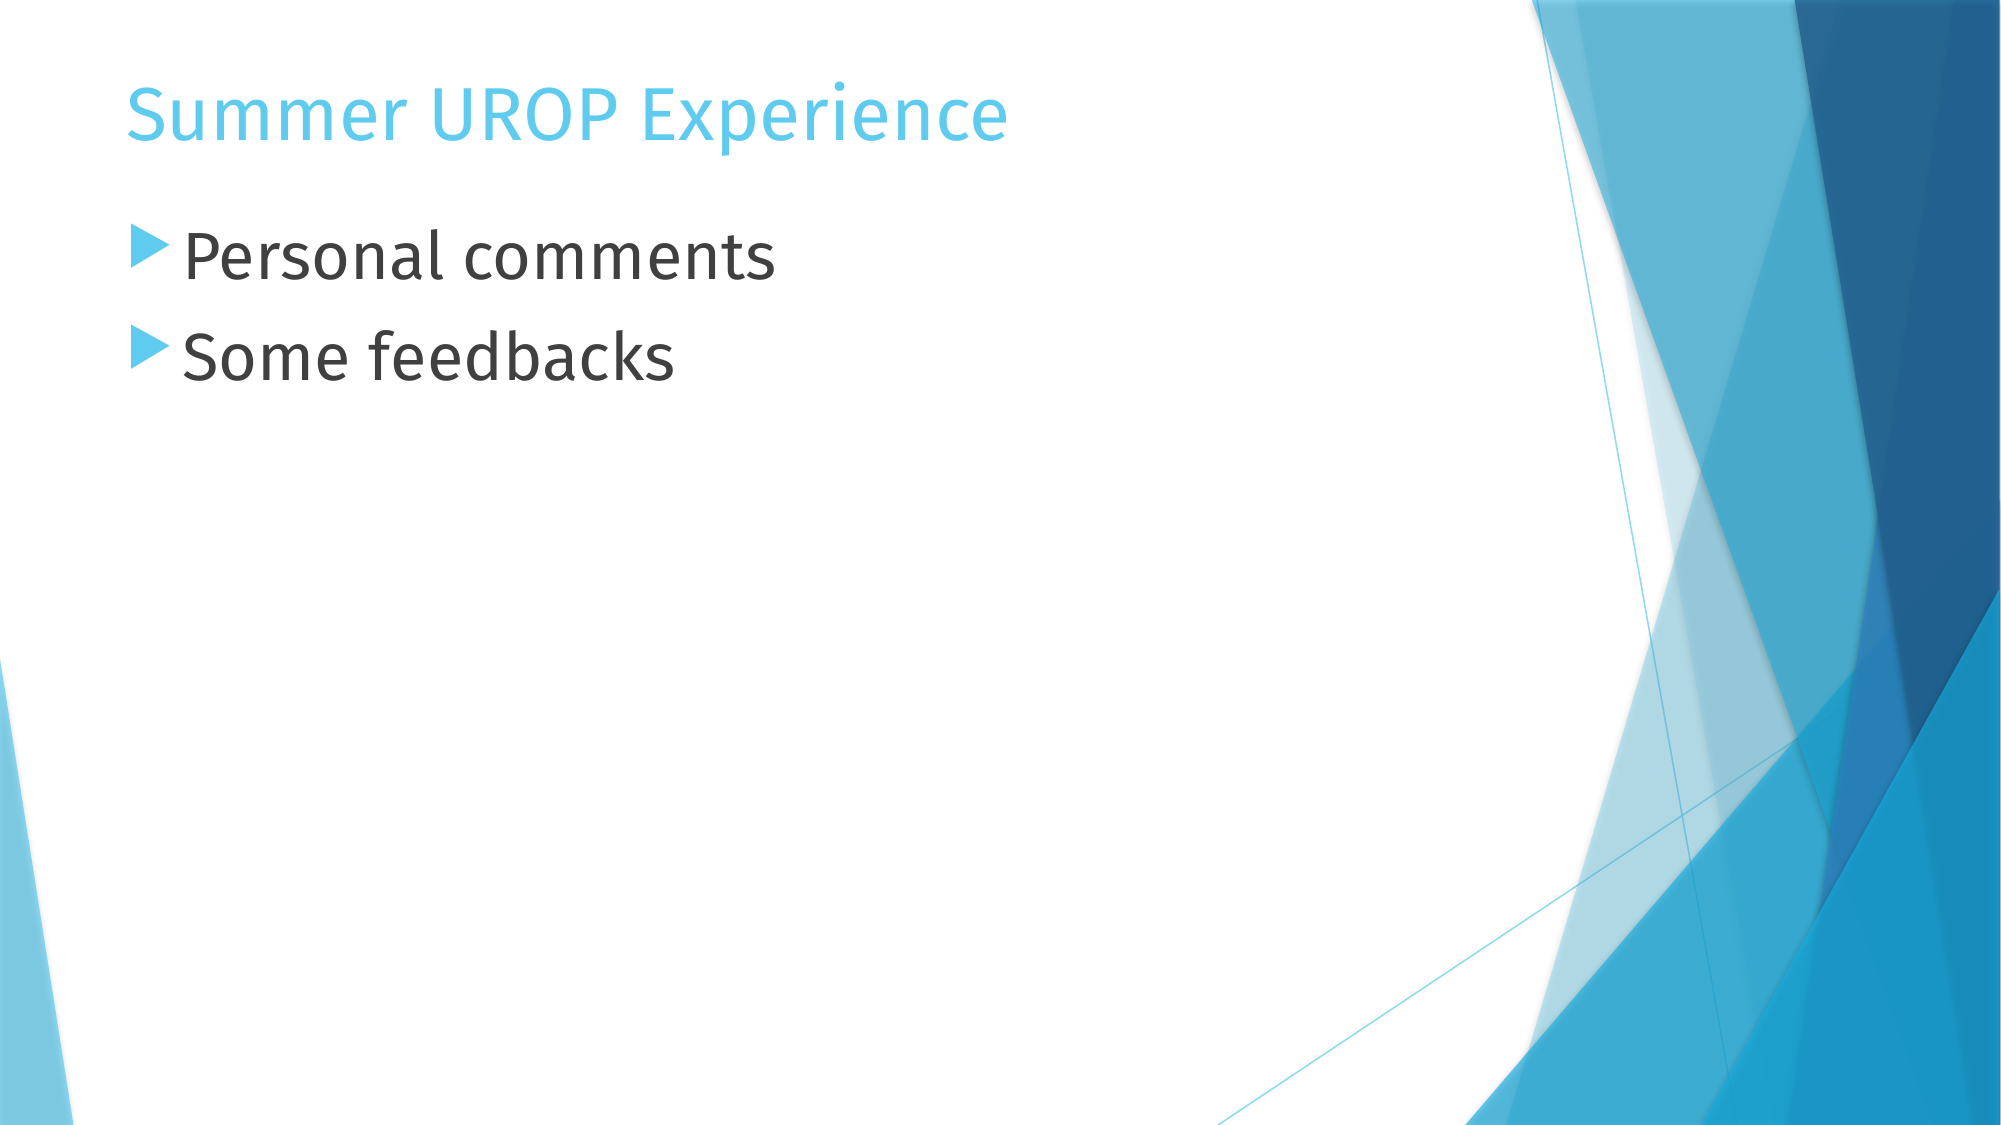

# Summer UROP Experience
Personal comments
Some feedbacks